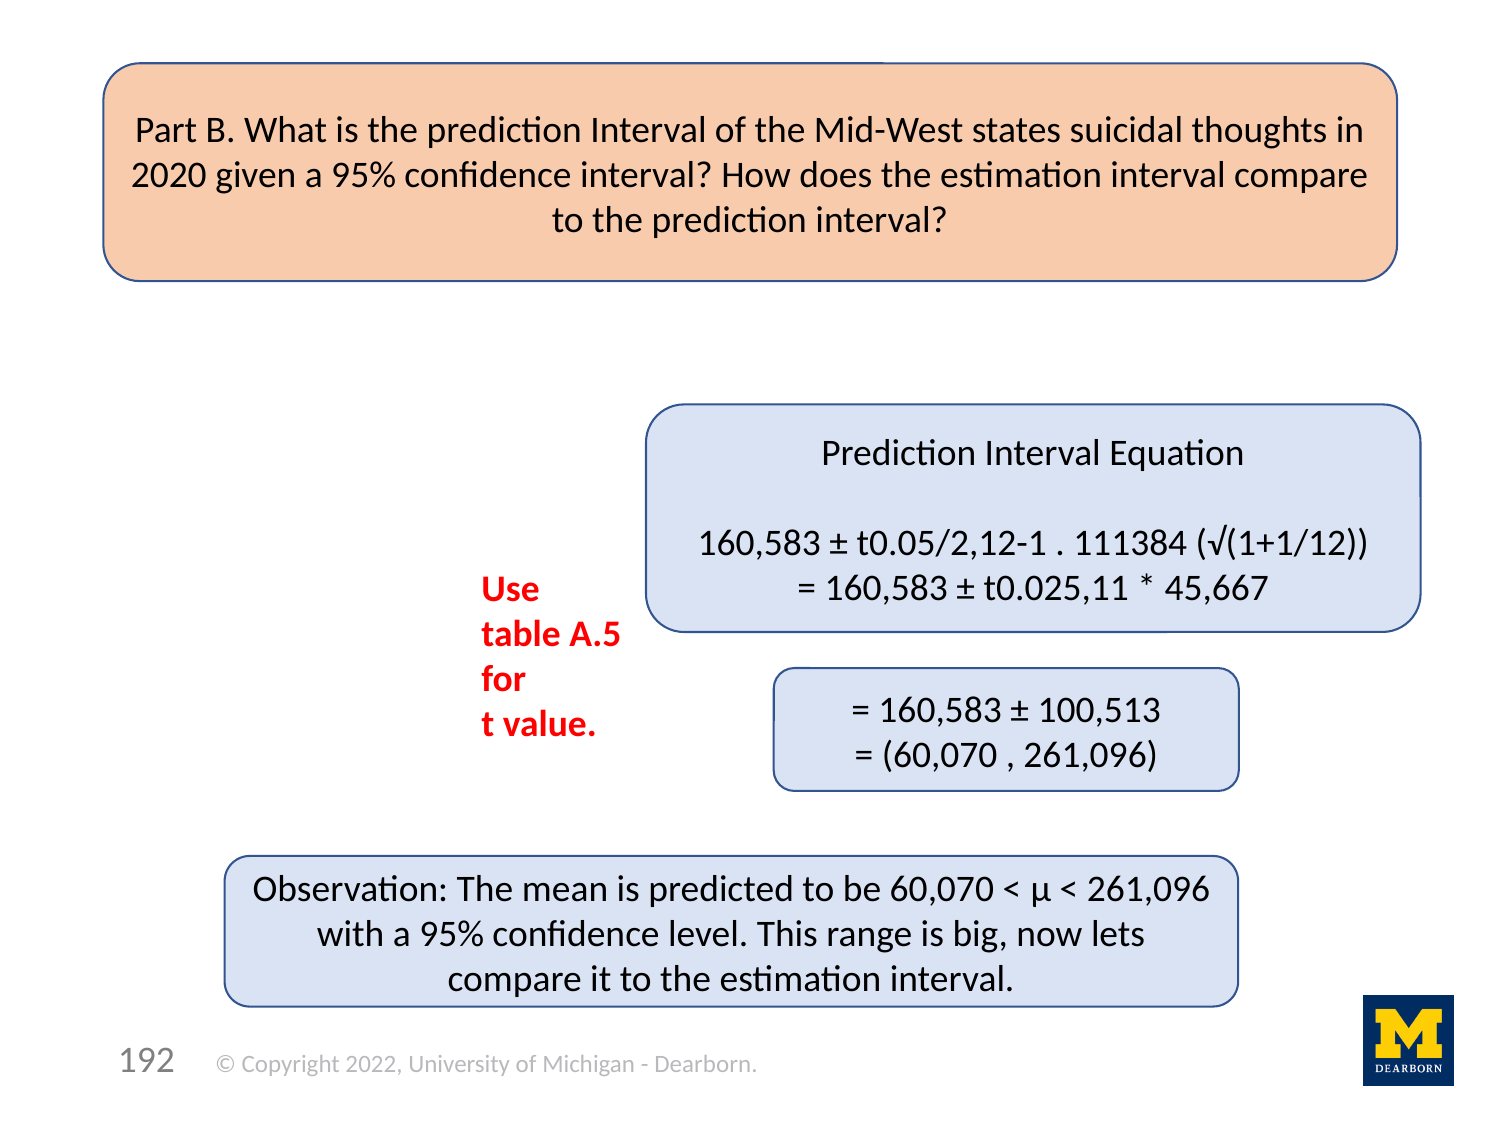

Part B. What is the prediction Interval of the Mid-West states suicidal thoughts in 2020 given a 95% confidence interval? How does the estimation interval compare to the prediction interval?
Prediction Interval Equation

160,583 ± t0.05/2,12-1 . 111384 (√(1+1/12))
= 160,583 ± t0.025,11 * 45,667
Use table A.5 for t value.
= 160,583 ± 100,513
= (60,070 , 261,096)
Observation: The mean is predicted to be 60,070 < µ < 261,096 with a 95% confidence level. This range is big, now lets compare it to the estimation interval.